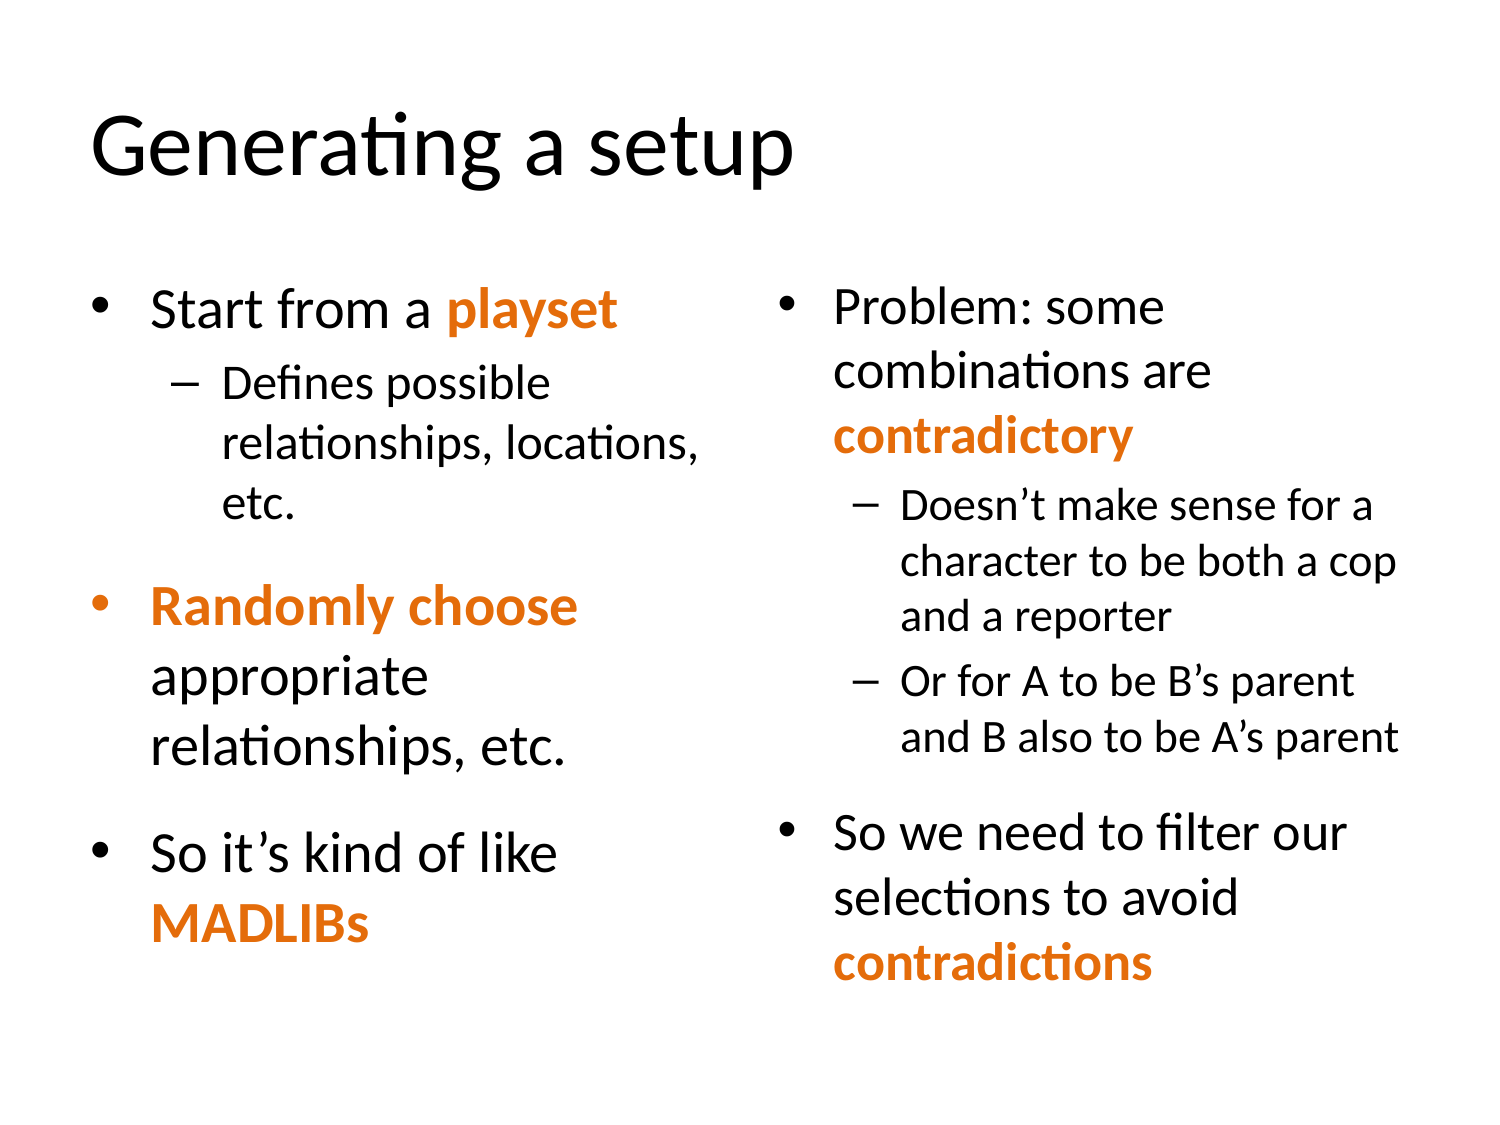

# Generating a setup
Start from a playset
Defines possible relationships, locations, etc.
Randomly choose appropriate relationships, etc.
So it’s kind of like MADLIBs
Problem: some combinations are contradictory
Doesn’t make sense for a character to be both a cop and a reporter
Or for A to be B’s parent and B also to be A’s parent
So we need to filter our selections to avoid contradictions